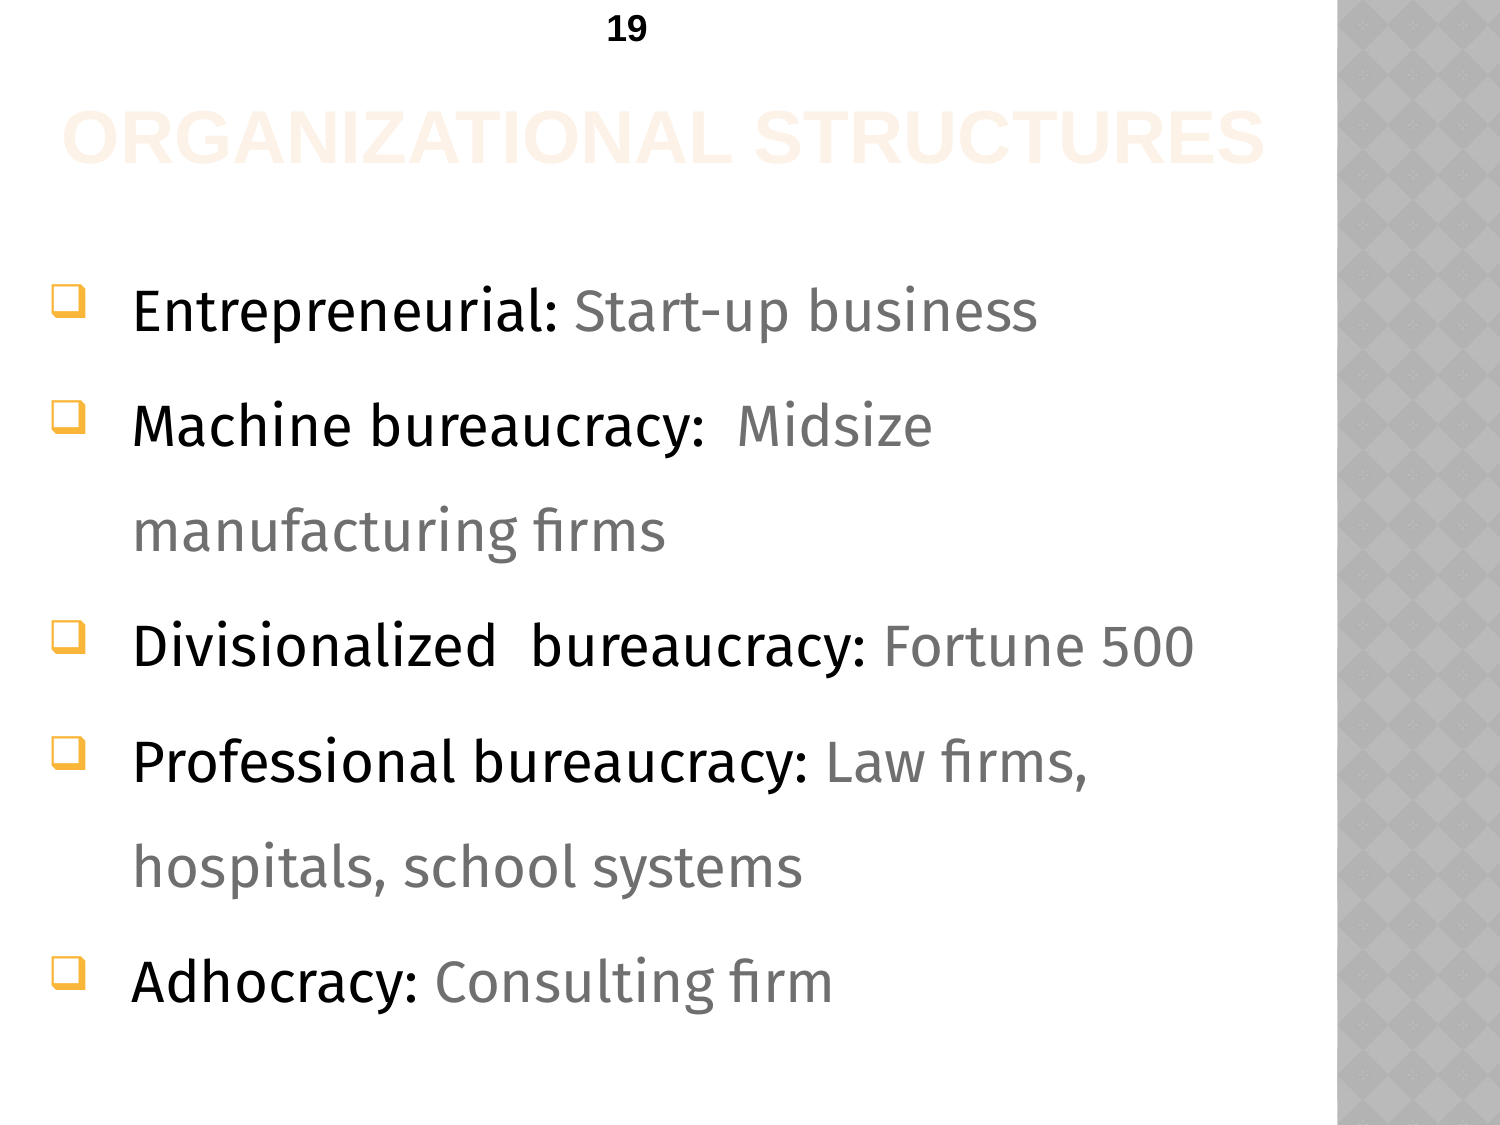

Organizational Structures

Entrepreneurial: Start-up business
Machine bureaucracy:  Midsize manufacturing firms
Divisionalized  bureaucracy: Fortune 500
Professional bureaucracy: Law firms, hospitals, school systems
Adhocracy: Consulting firm